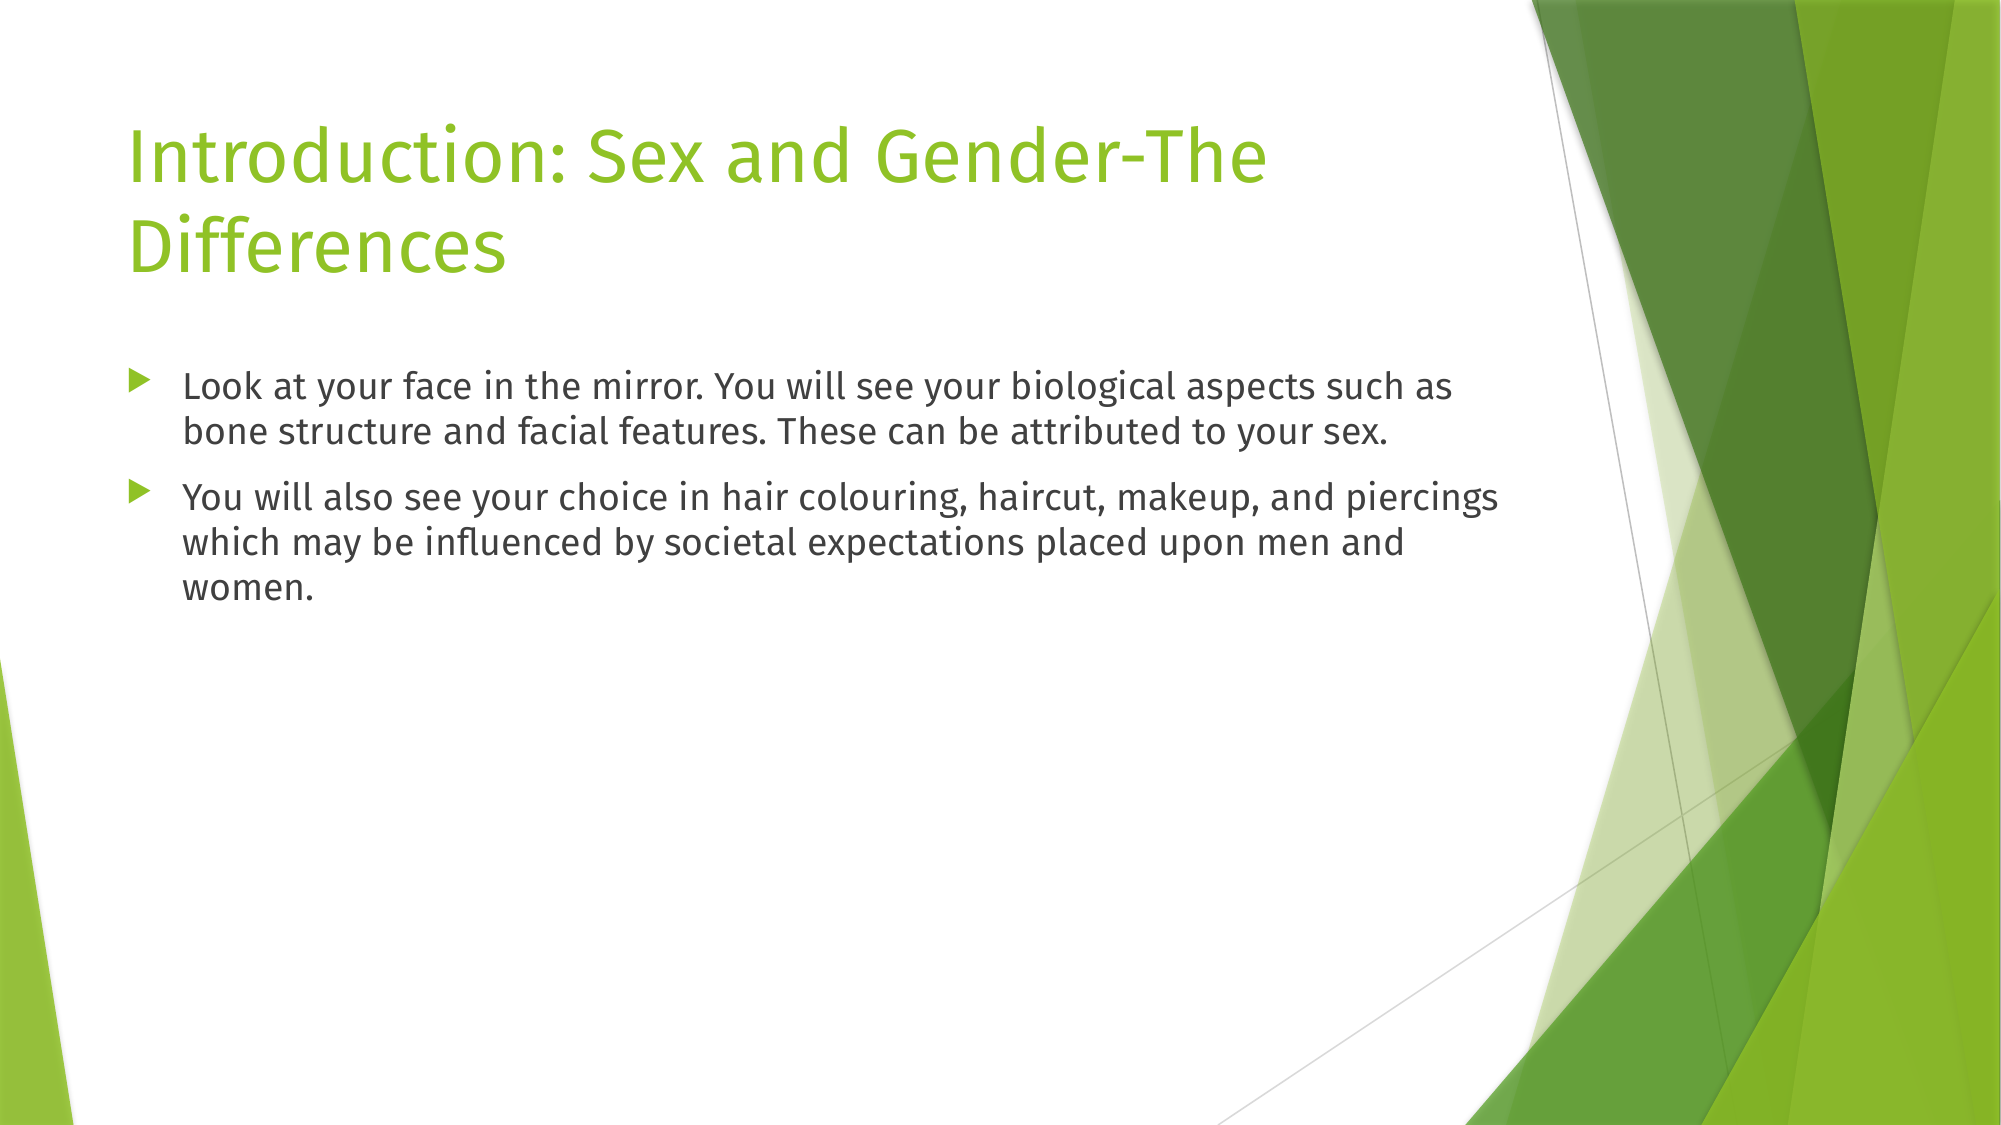

# Introduction: Sex and Gender-The Differences
Look at your face in the mirror. You will see your biological aspects such as bone structure and facial features. These can be attributed to your sex.
You will also see your choice in hair colouring, haircut, makeup, and piercings which may be influenced by societal expectations placed upon men and women.